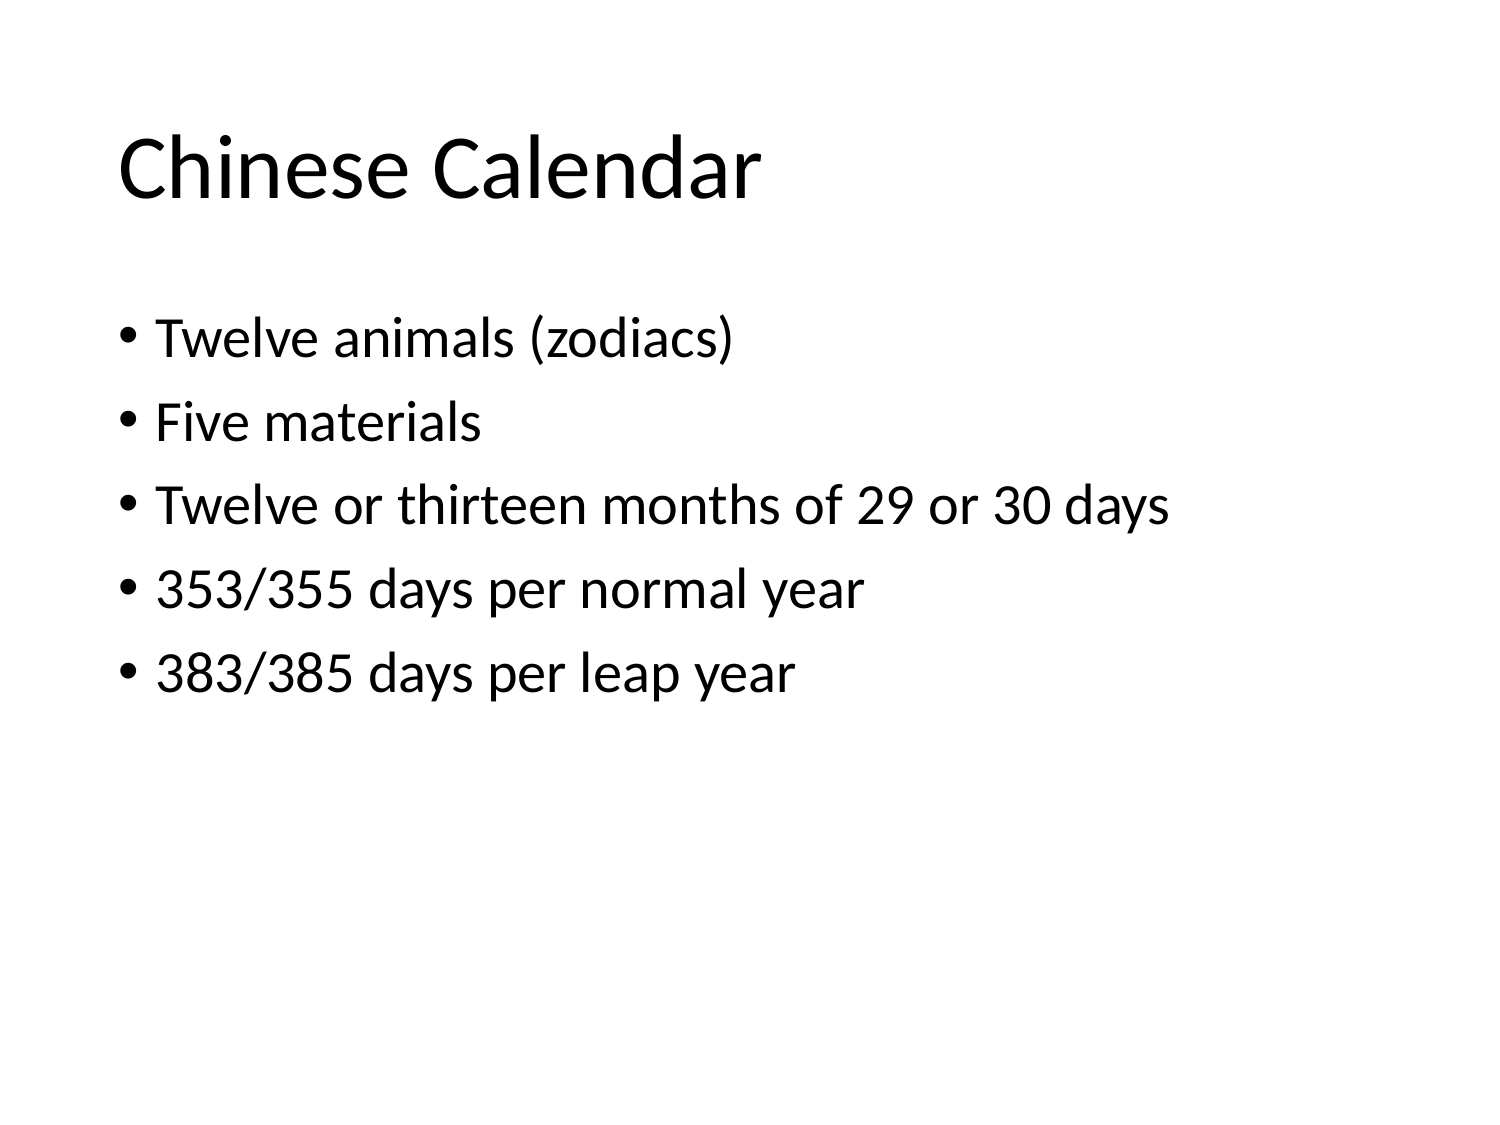

# Chinese Calendar
Twelve animals (zodiacs)
Five materials
Twelve or thirteen months of 29 or 30 days
353/355 days per normal year
383/385 days per leap year